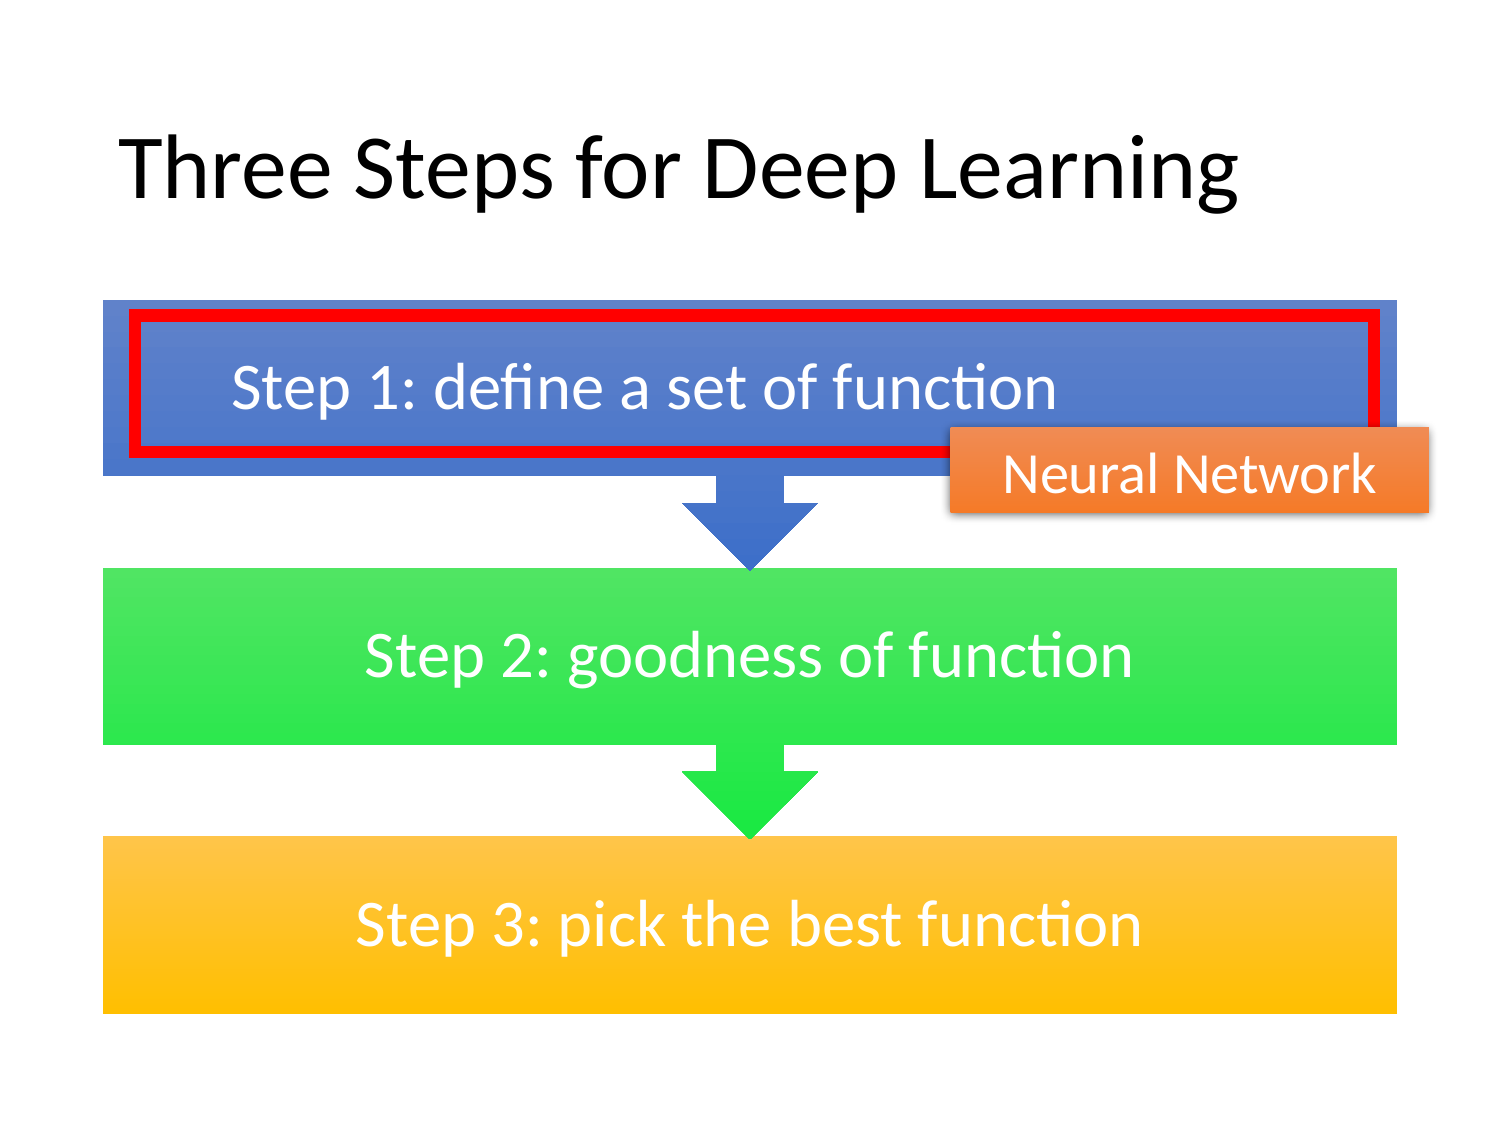

# Three Steps for Deep Learning
Step 3: pick the best function
Step 2: goodness of function
Step 1: define a set of function

Neural Network